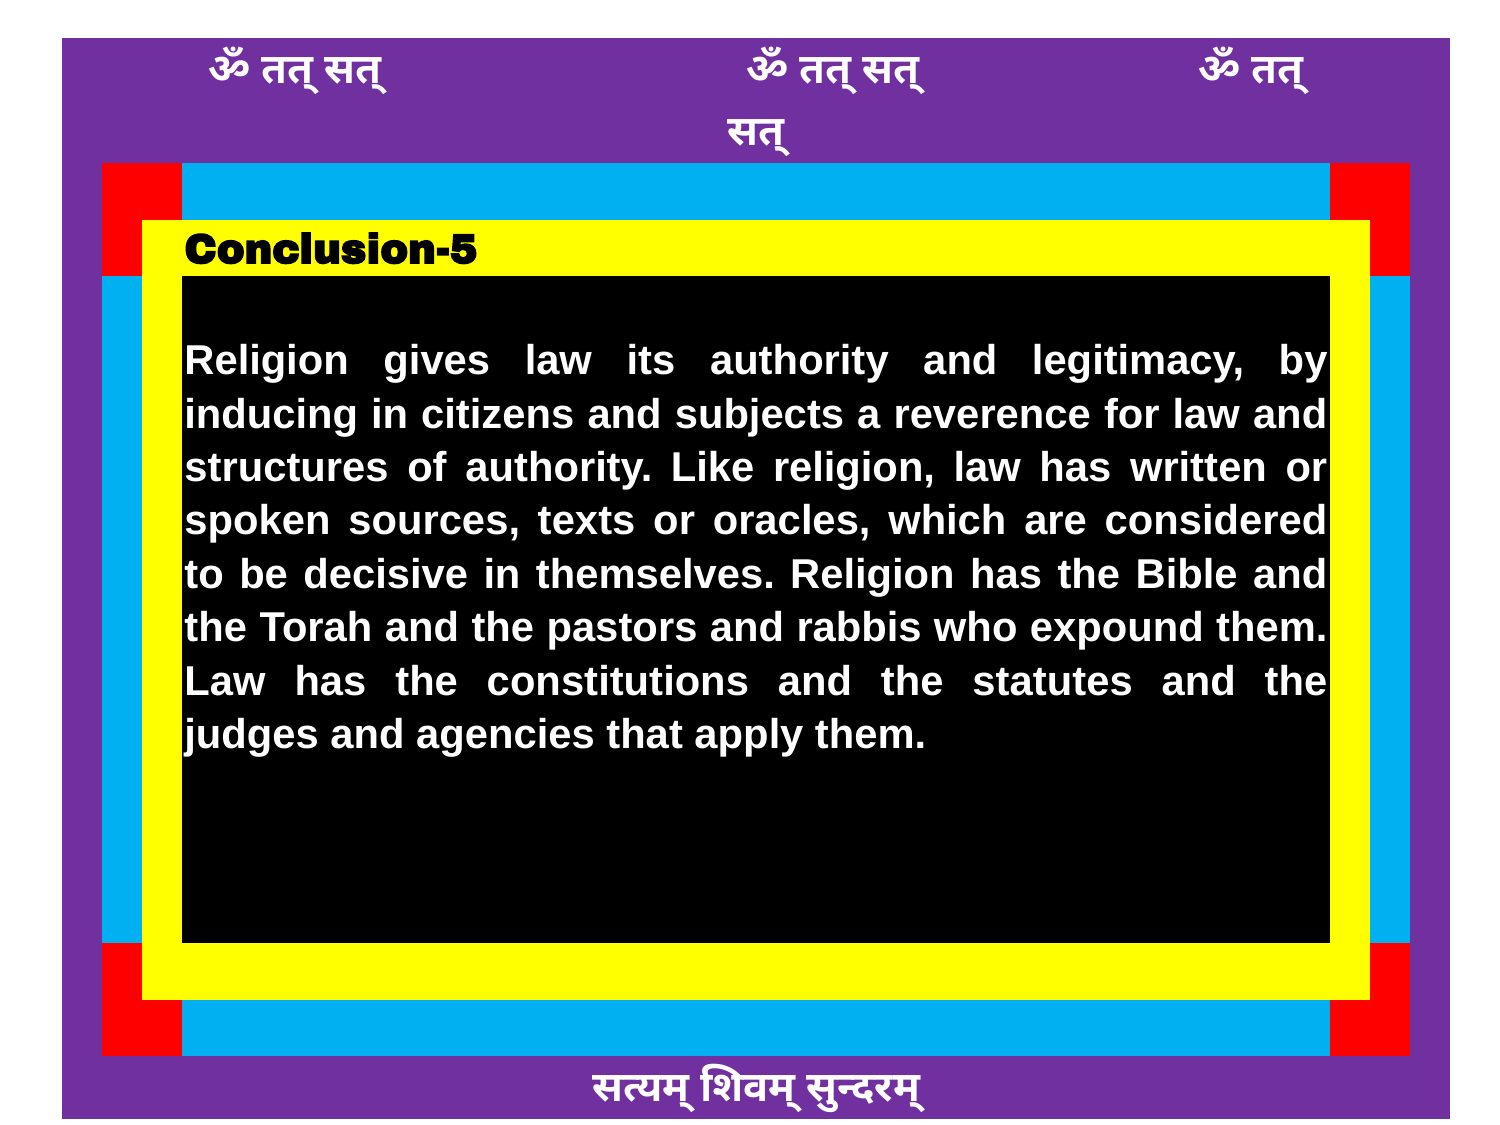

|  |  |  | ॐ तत् सत् ॐ तत् सत् ॐ तत् सत् |  |  |  |
| --- | --- | --- | --- | --- | --- | --- |
|  |  |  |  |  |  |  |
|  |  |  | Conclusion-5 |  |  |  |
|  |  |  | Religion gives law its authority and legitimacy, by inducing in citizens and subjects a reverence for law and structures of authority. Like religion, law has written or spoken sources, texts or oracles, which are considered to be decisive in themselves. Religion has the Bible and the Torah and the pastors and rabbis who expound them. Law has the constitutions and the statutes and the judges and agencies that apply them. |  |  |  |
|  |  |  |  |  |  |  |
|  |  |  |  |  |  |  |
|  |  |  | सत्यम् शिवम् सुन्दरम् |  |  |  |
81